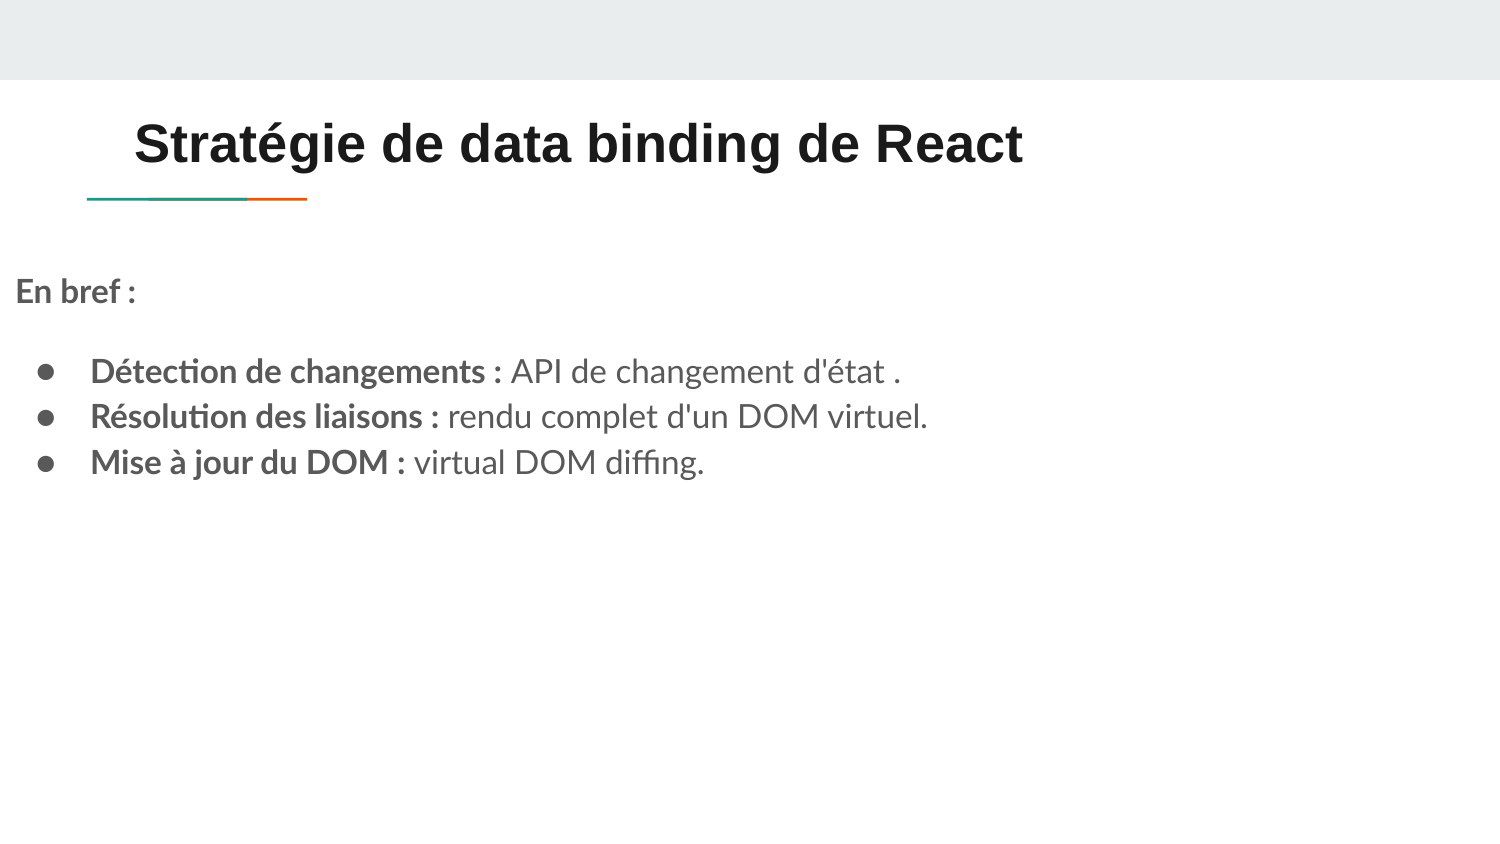

# Stratégie de data binding de React

En bref :
Détection de changements : API de changement d'état .
Résolution des liaisons : rendu complet d'un DOM virtuel.
Mise à jour du DOM : virtual DOM diffing.